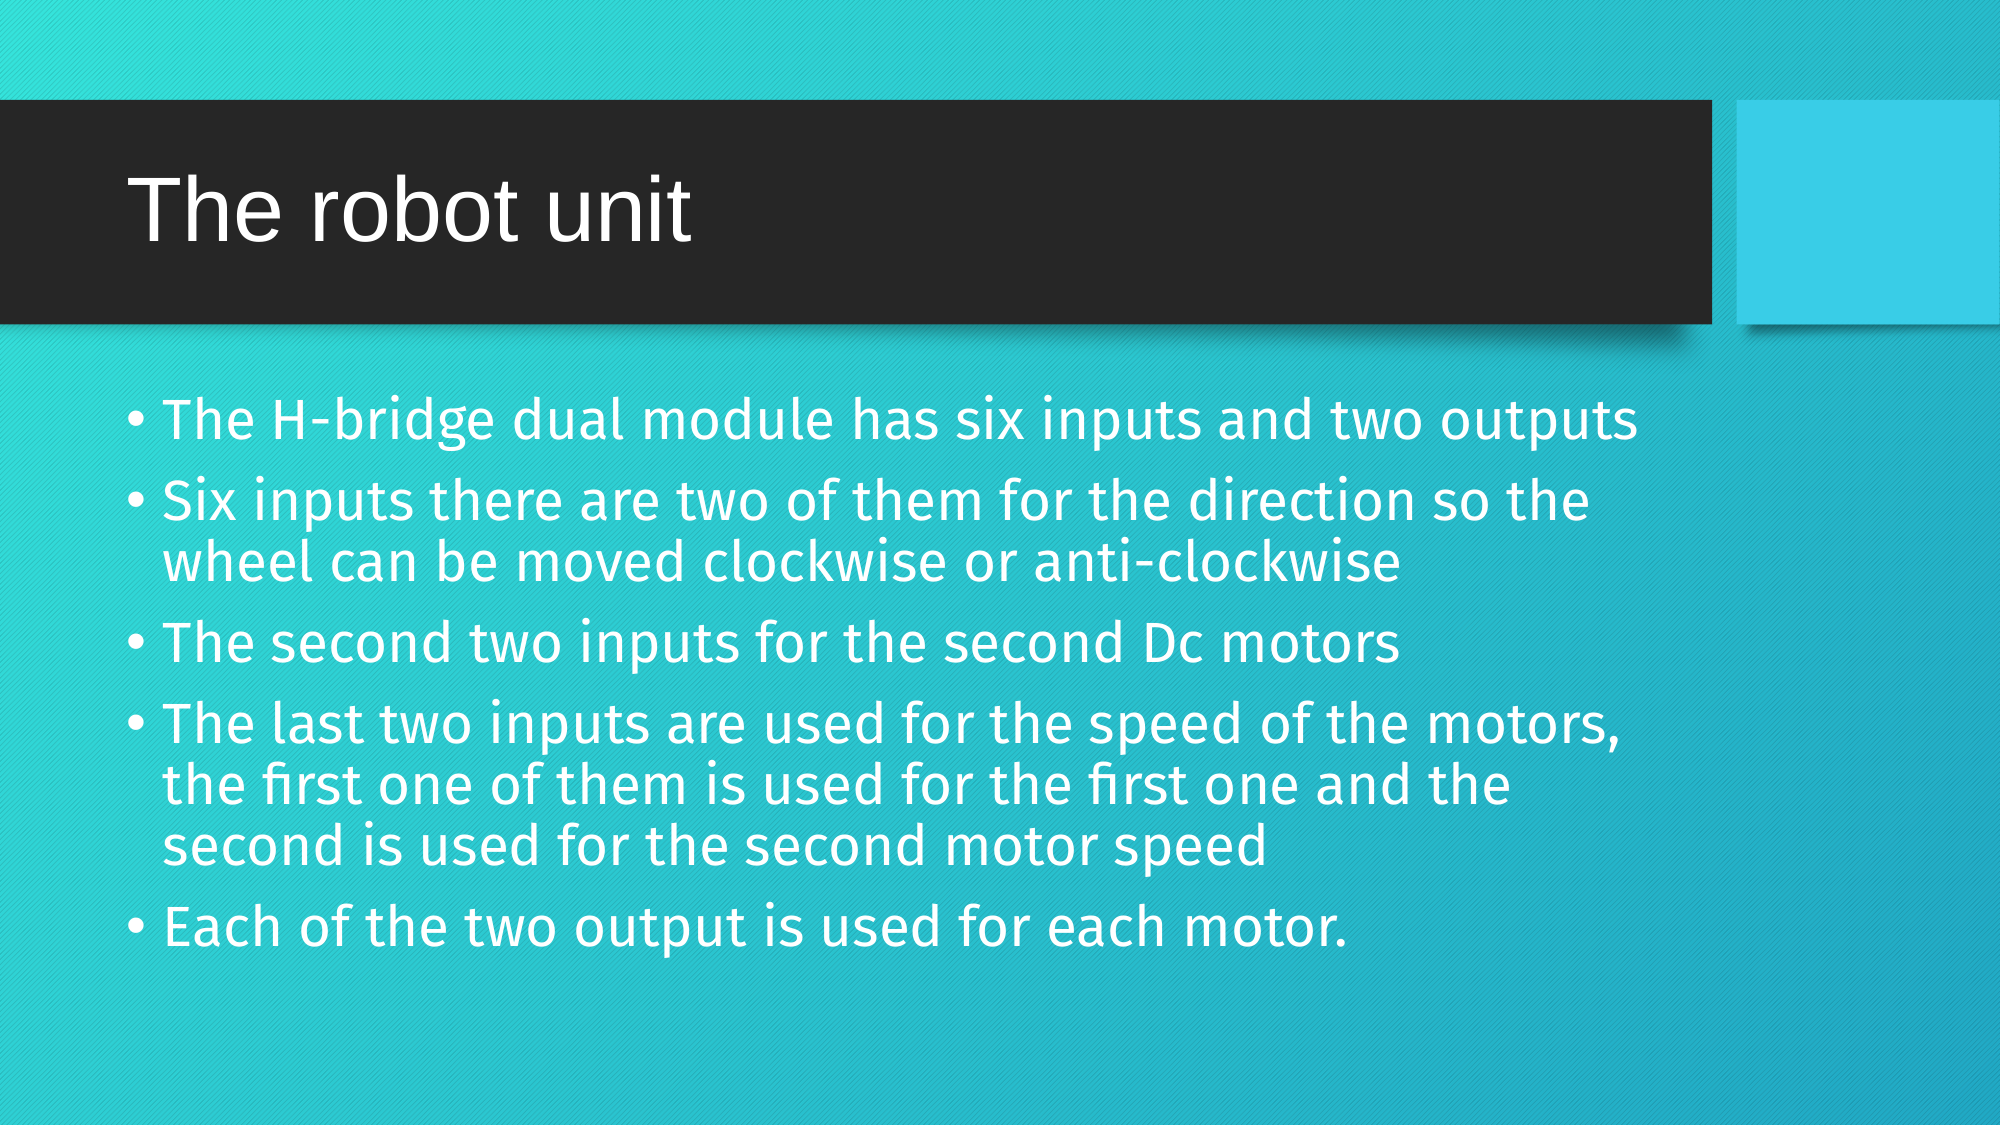

# The robot unit
The H-bridge dual module has six inputs and two outputs
Six inputs there are two of them for the direction so the wheel can be moved clockwise or anti-clockwise
The second two inputs for the second Dc motors
The last two inputs are used for the speed of the motors, the first one of them is used for the first one and the second is used for the second motor speed
Each of the two output is used for each motor.